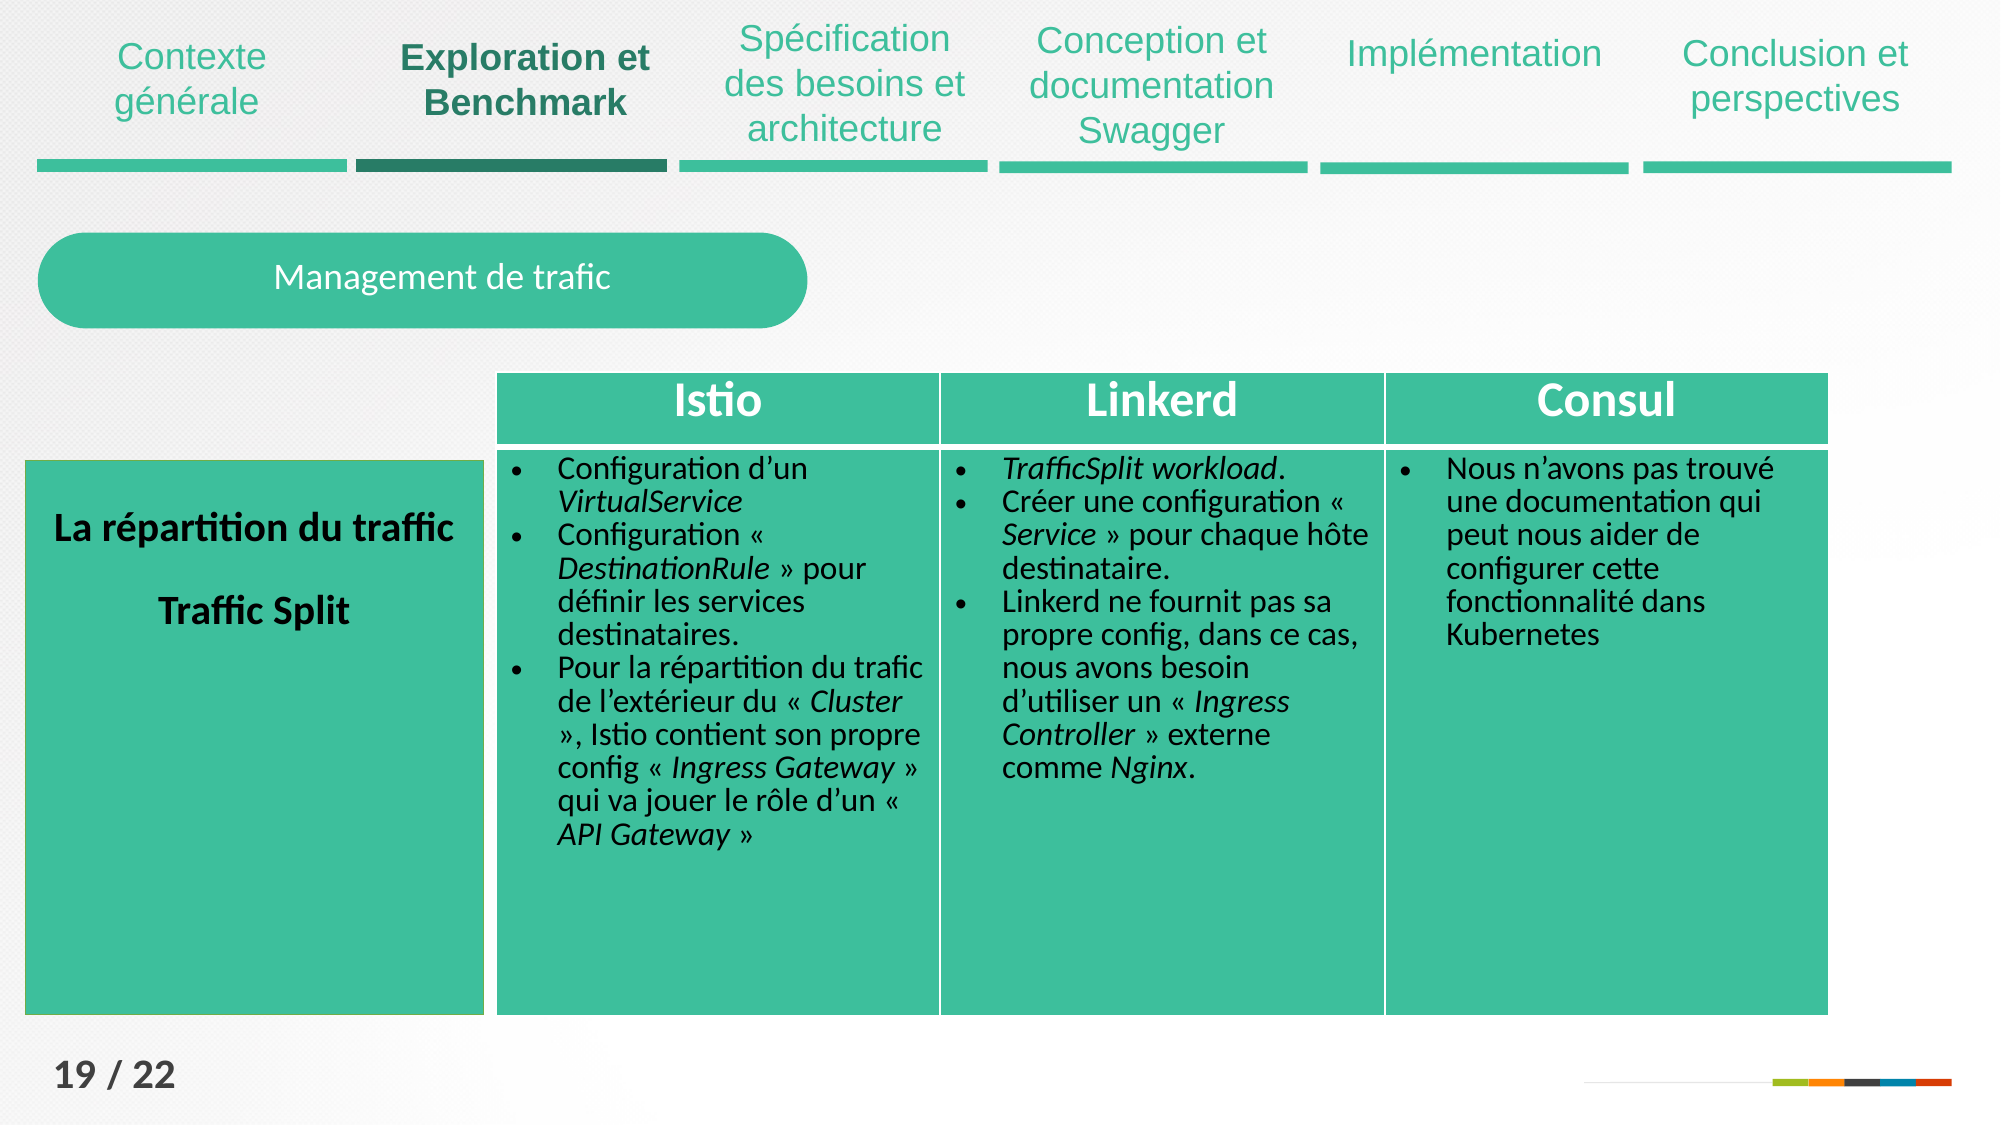

Spécification des besoins et architecture
Conception et documentation Swagger
Implémentation
Conclusion et perspectives
Contexte générale
Exploration et Benchmark

Management de trafic
| Istio | Linkerd | Consul |
| --- | --- | --- |
| Configuration d’un VirtualService Configuration « DestinationRule » pour définir les services destinataires. Pour la répartition du trafic de l’extérieur du « Cluster », Istio contient son propre config « Ingress Gateway » qui va jouer le rôle d’un « API Gateway » | TrafficSplit workload. Créer une configuration « Service » pour chaque hôte destinataire. Linkerd ne fournit pas sa propre config, dans ce cas, nous avons besoin d’utiliser un « Ingress Controller » externe comme Nginx. | Nous n’avons pas trouvé une documentation qui peut nous aider de configurer cette fonctionnalité dans Kubernetes |
| La répartition du traffic Traffic Split |
| --- |
19 / 22